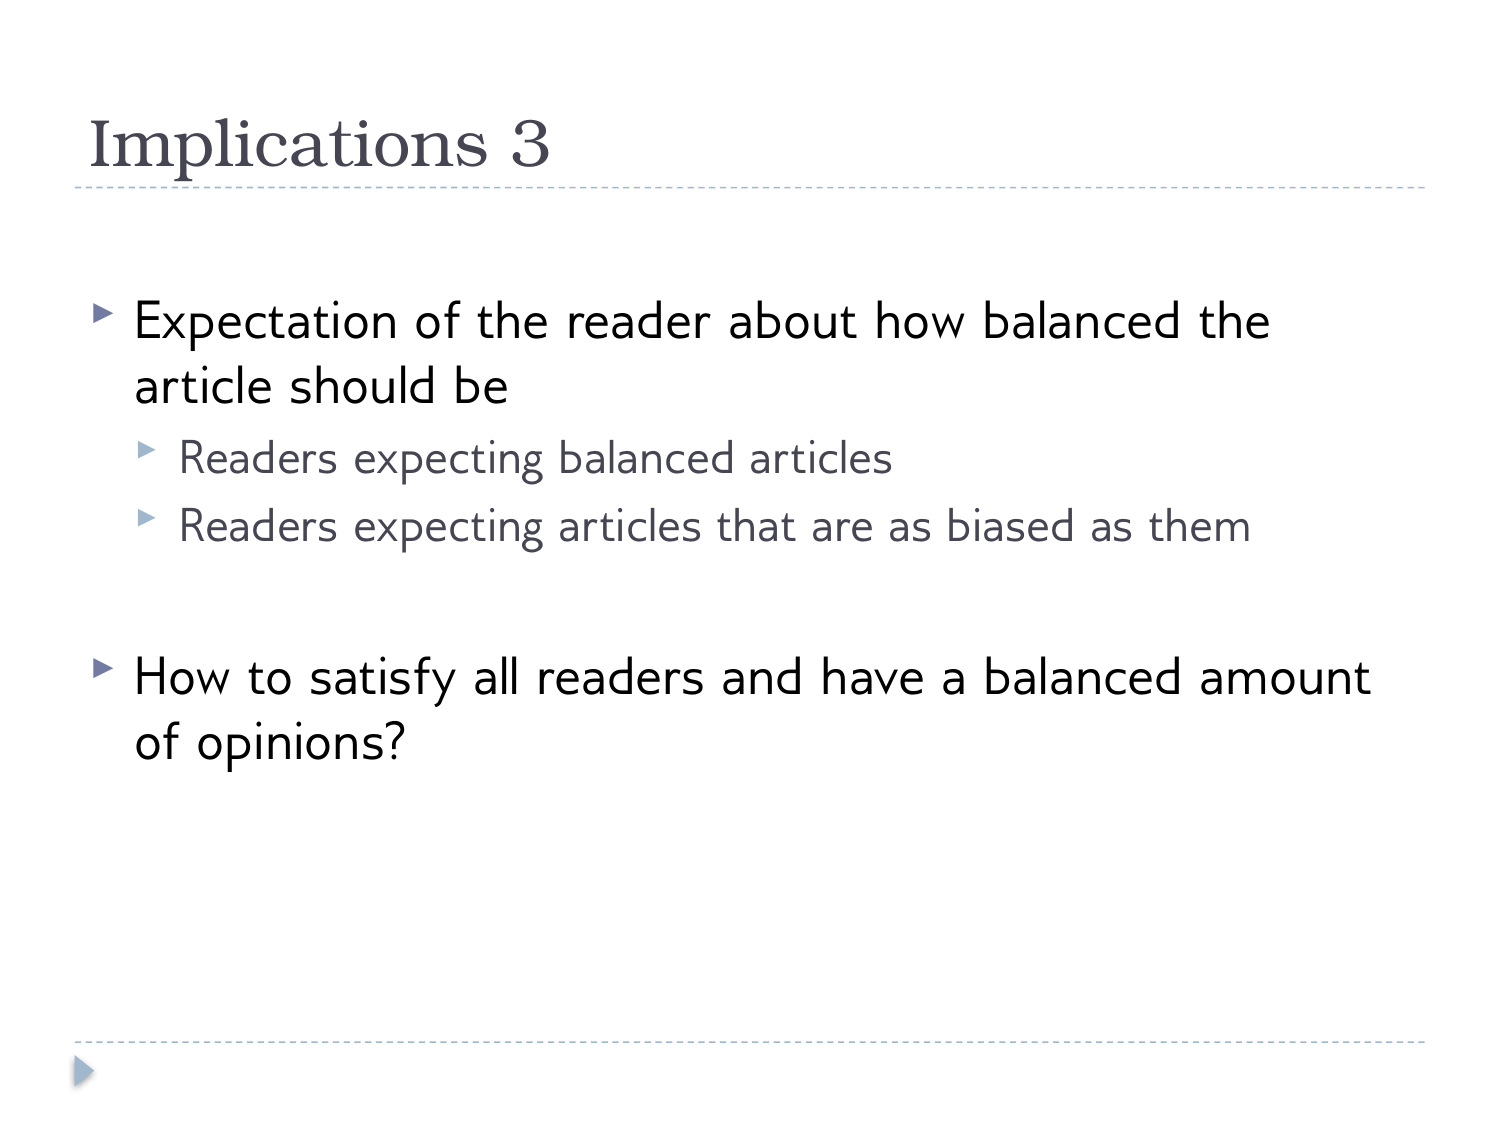

# Implications 3

Expectation of the reader about how balanced the article should be
Readers expecting balanced articles
Readers expecting articles that are as biased as them

How to satisfy all readers and have a balanced amount of opinions?